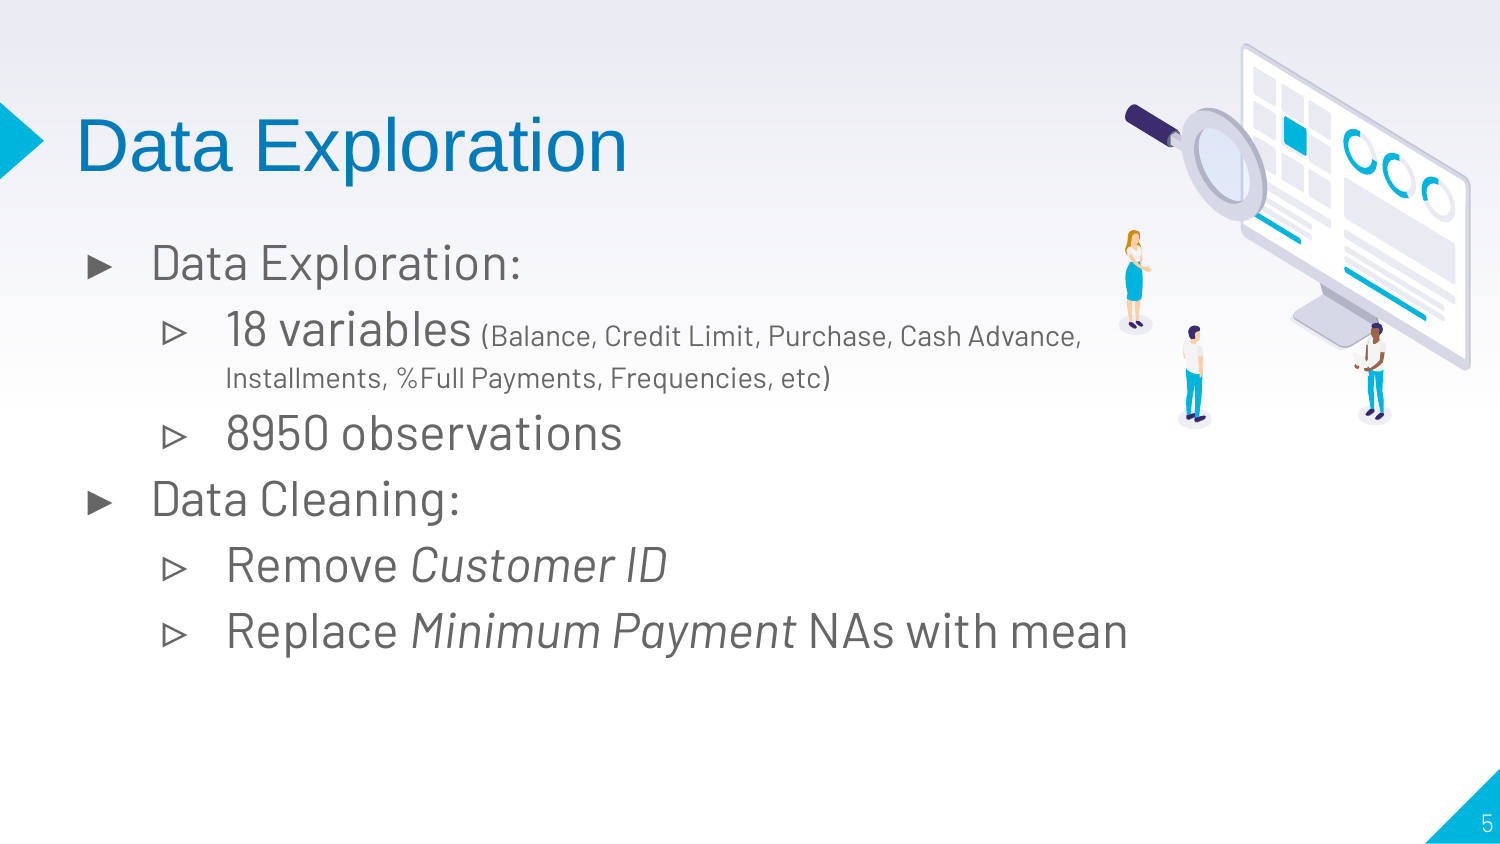

Data Exploration
Data Exploration:
18 variables (Balance, Credit Limit, Purchase, Cash Advance,  Installments, %Full Payments, Frequencies, etc)
8950 observations
Data Cleaning:
Remove Customer ID
Replace Minimum Payment NAs with mean

5